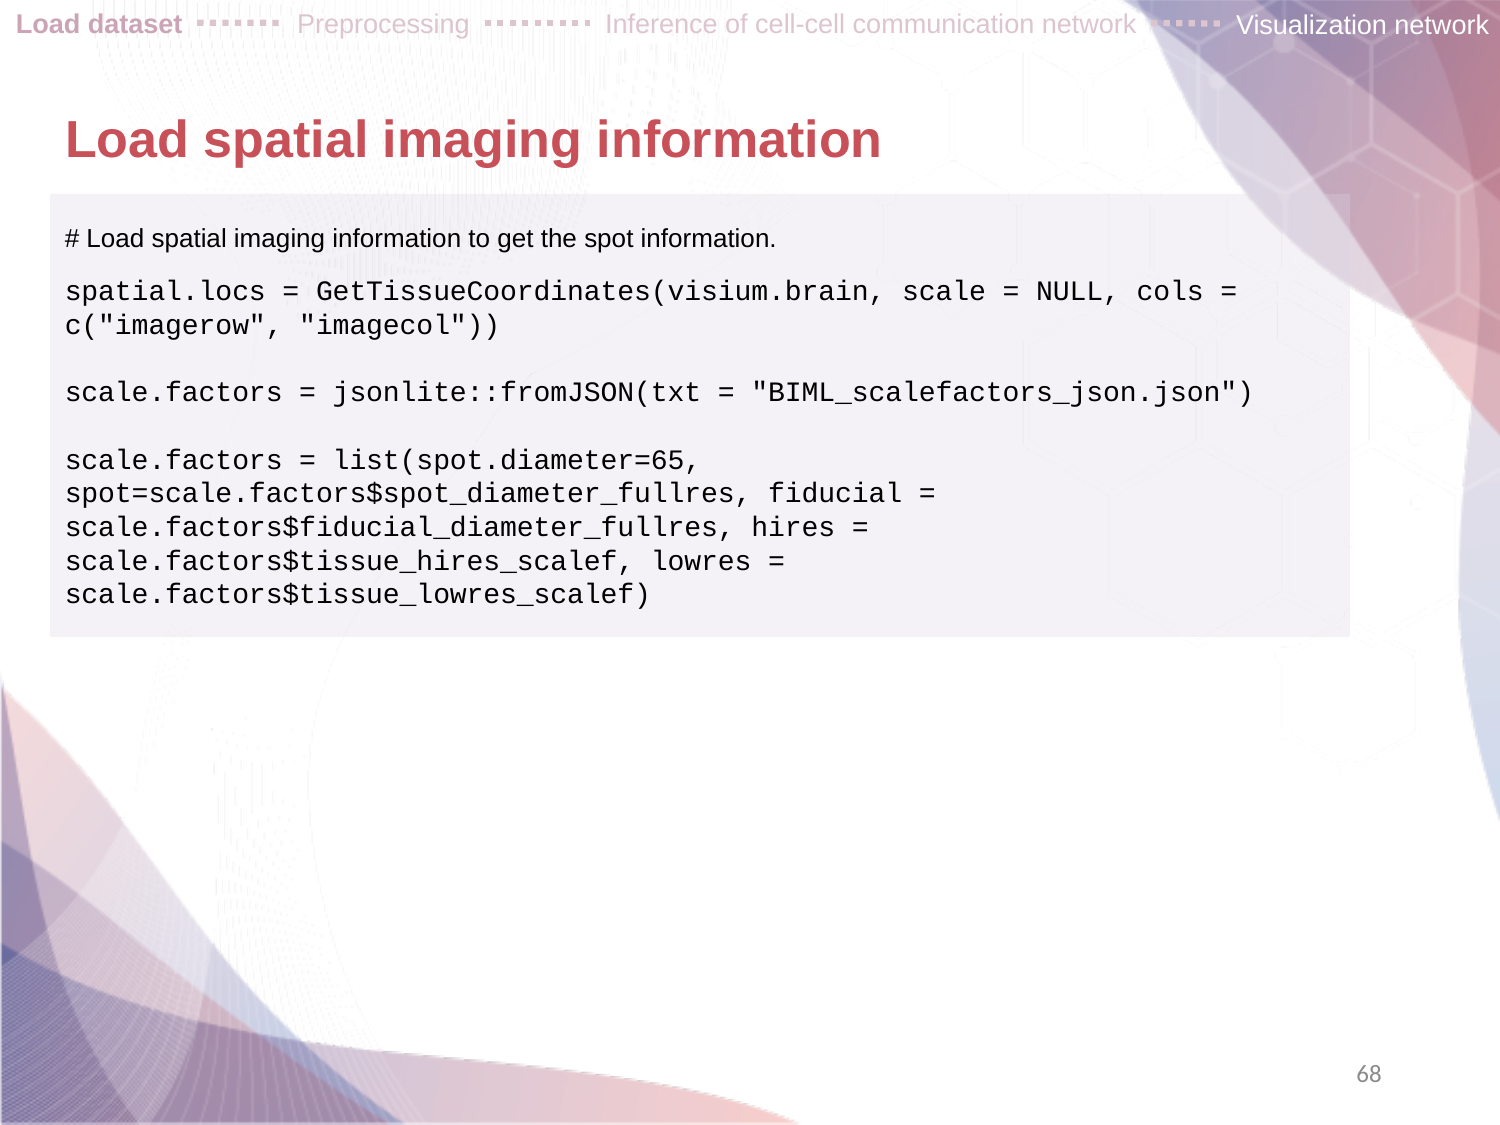

Load dataset
Preprocessing
Inference of cell-cell communication network
Visualization network
# Load spatial imaging information
# Load spatial imaging information to get the spot information.

spatial.locs = GetTissueCoordinates(visium.brain, scale = NULL, cols = c("imagerow", "imagecol"))

scale.factors = jsonlite::fromJSON(txt = "BIML_scalefactors_json.json")

scale.factors = list(spot.diameter=65, spot=scale.factors$spot_diameter_fullres, fiducial = scale.factors$fiducial_diameter_fullres, hires = scale.factors$tissue_hires_scalef, lowres = scale.factors$tissue_lowres_scalef)
68